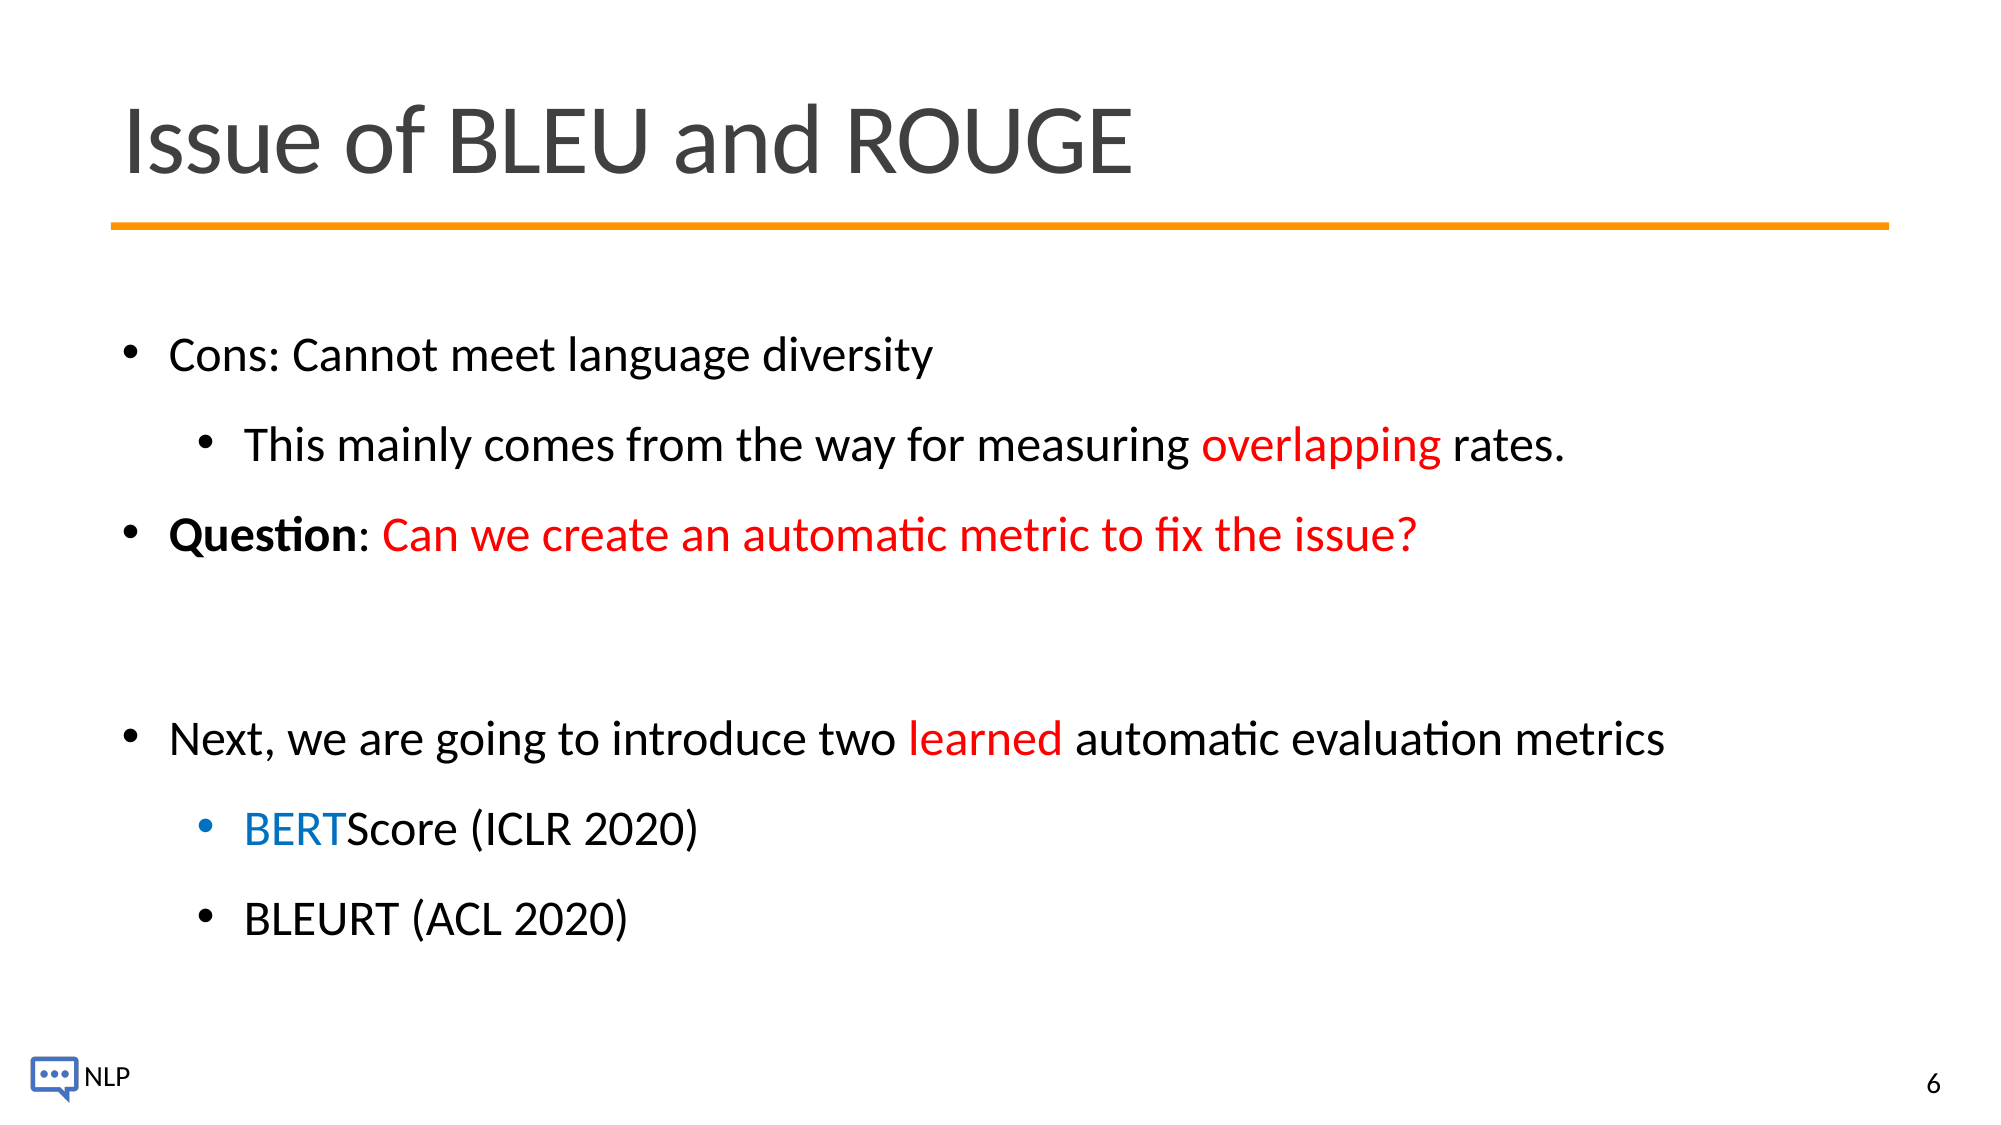

# Issue of BLEU and ROUGE
Cons: Cannot meet language diversity
This mainly comes from the way for measuring overlapping rates.
Question: Can we create an automatic metric to fix the issue?
Next, we are going to introduce two learned automatic evaluation metrics
BERTScore (ICLR 2020)
BLEURT (ACL 2020)
6